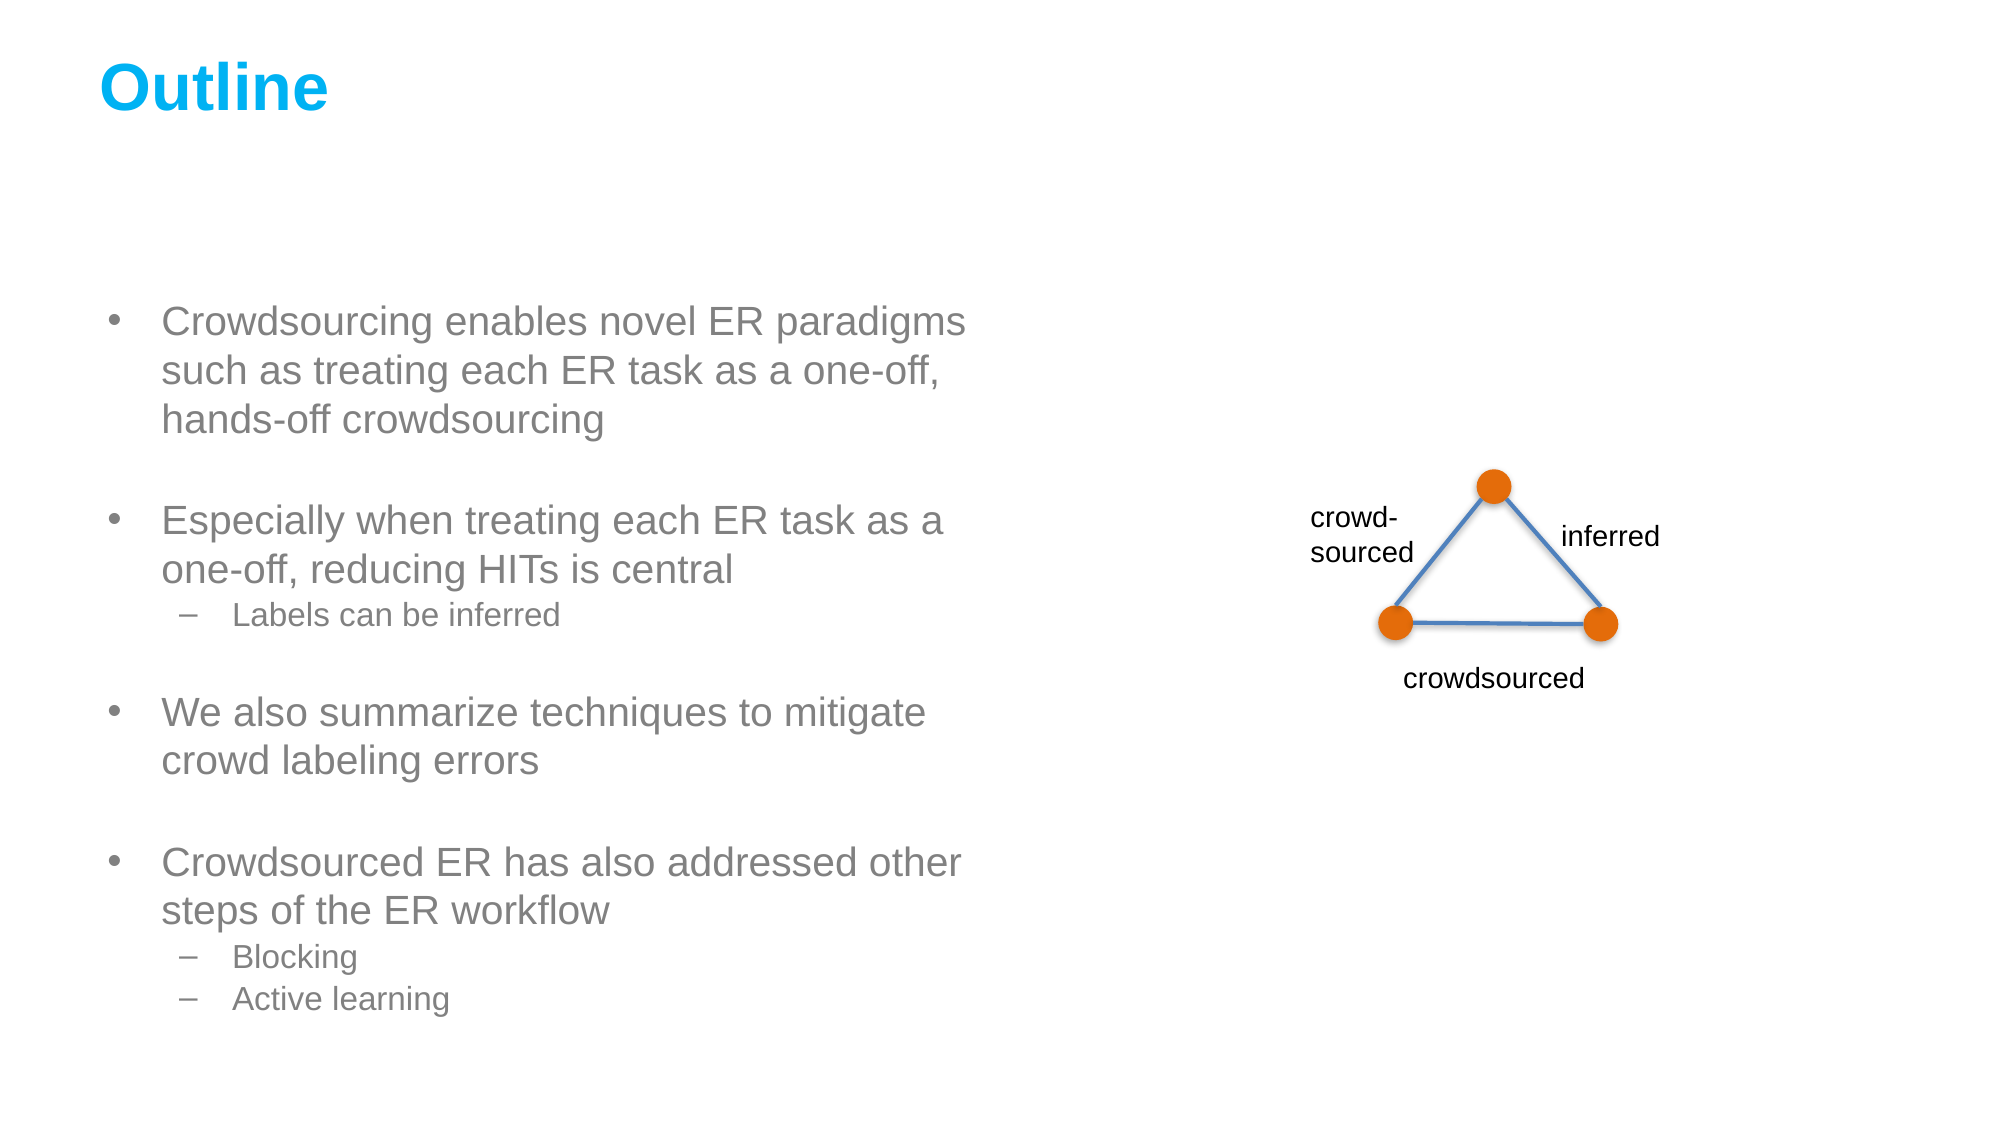

# Outline
Crowdsourcing enables novel ER paradigms such as treating each ER task as a one-off, hands-off crowdsourcing

Especially when treating each ER task as a one-off, reducing HITs is central
Labels can be inferred

We also summarize techniques to mitigate crowd labeling errors

Crowdsourced ER has also addressed other steps of the ER workflow
Blocking
Active learning

crowd-sourced
inferred

crowdsourced